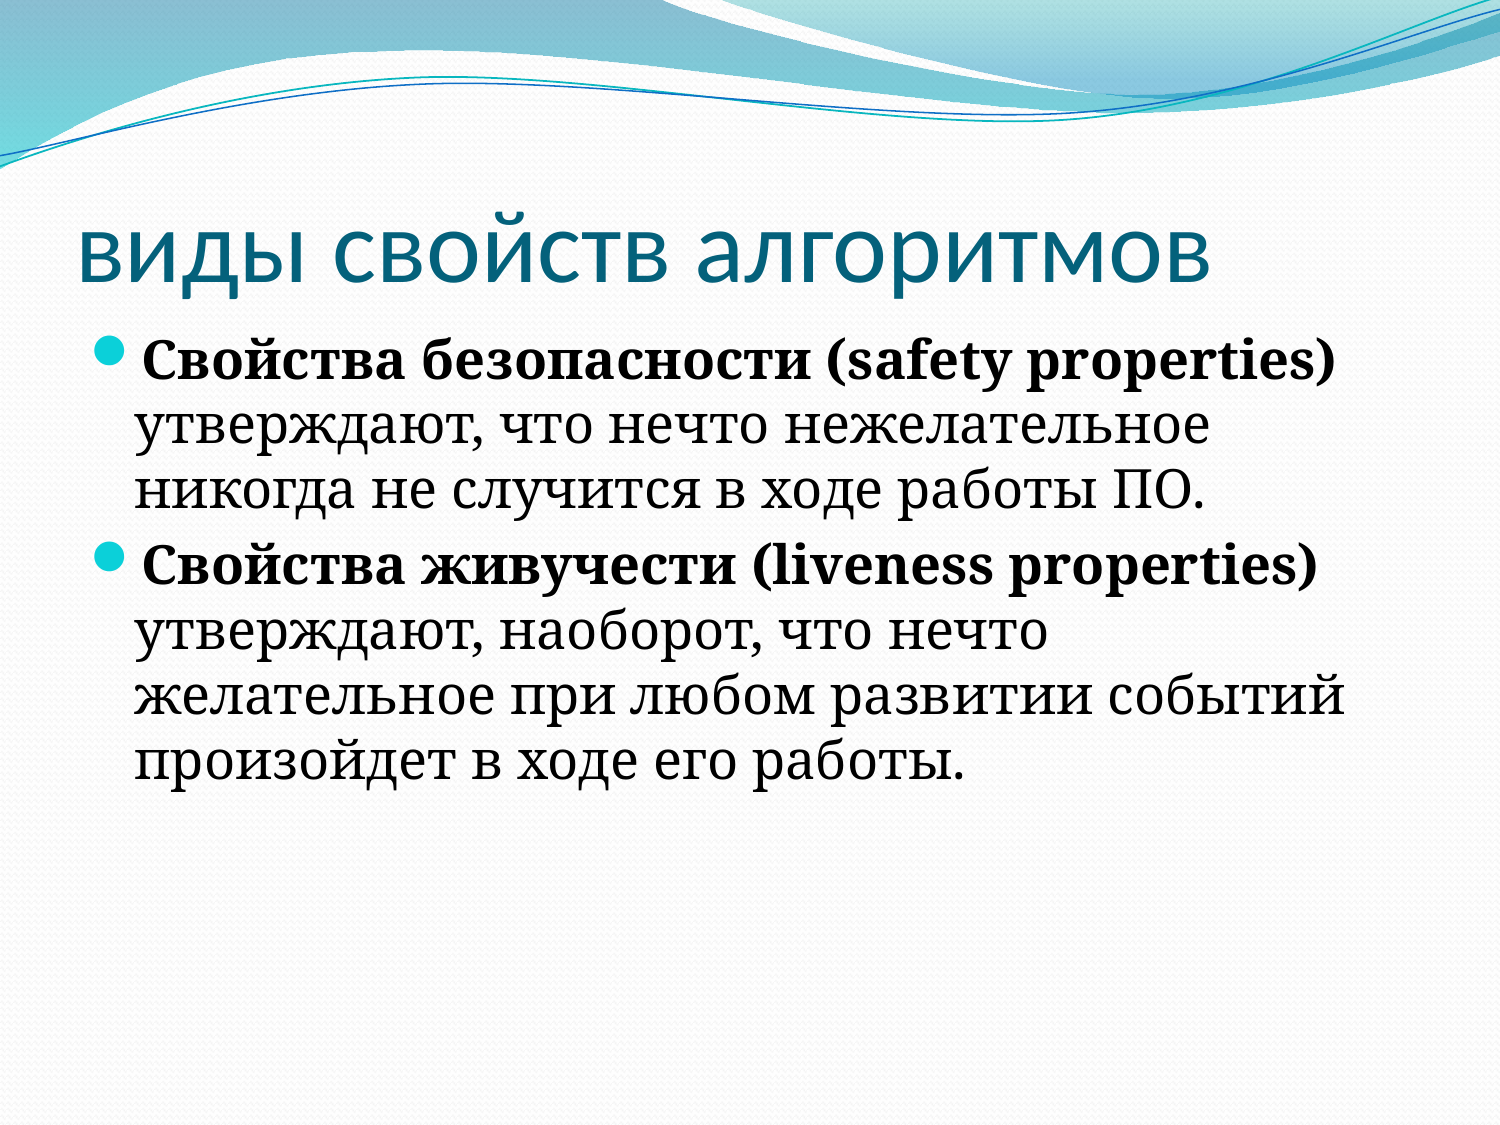

# виды свойств алгоритмов
Свойства безопасности (safety properties) утверждают, что нечто нежелательное никогда не случится в ходе работы ПО.
Свойства живучести (liveness properties) утверждают, наоборот, что нечто желательное при любом развитии событий произойдет в ходе его работы.